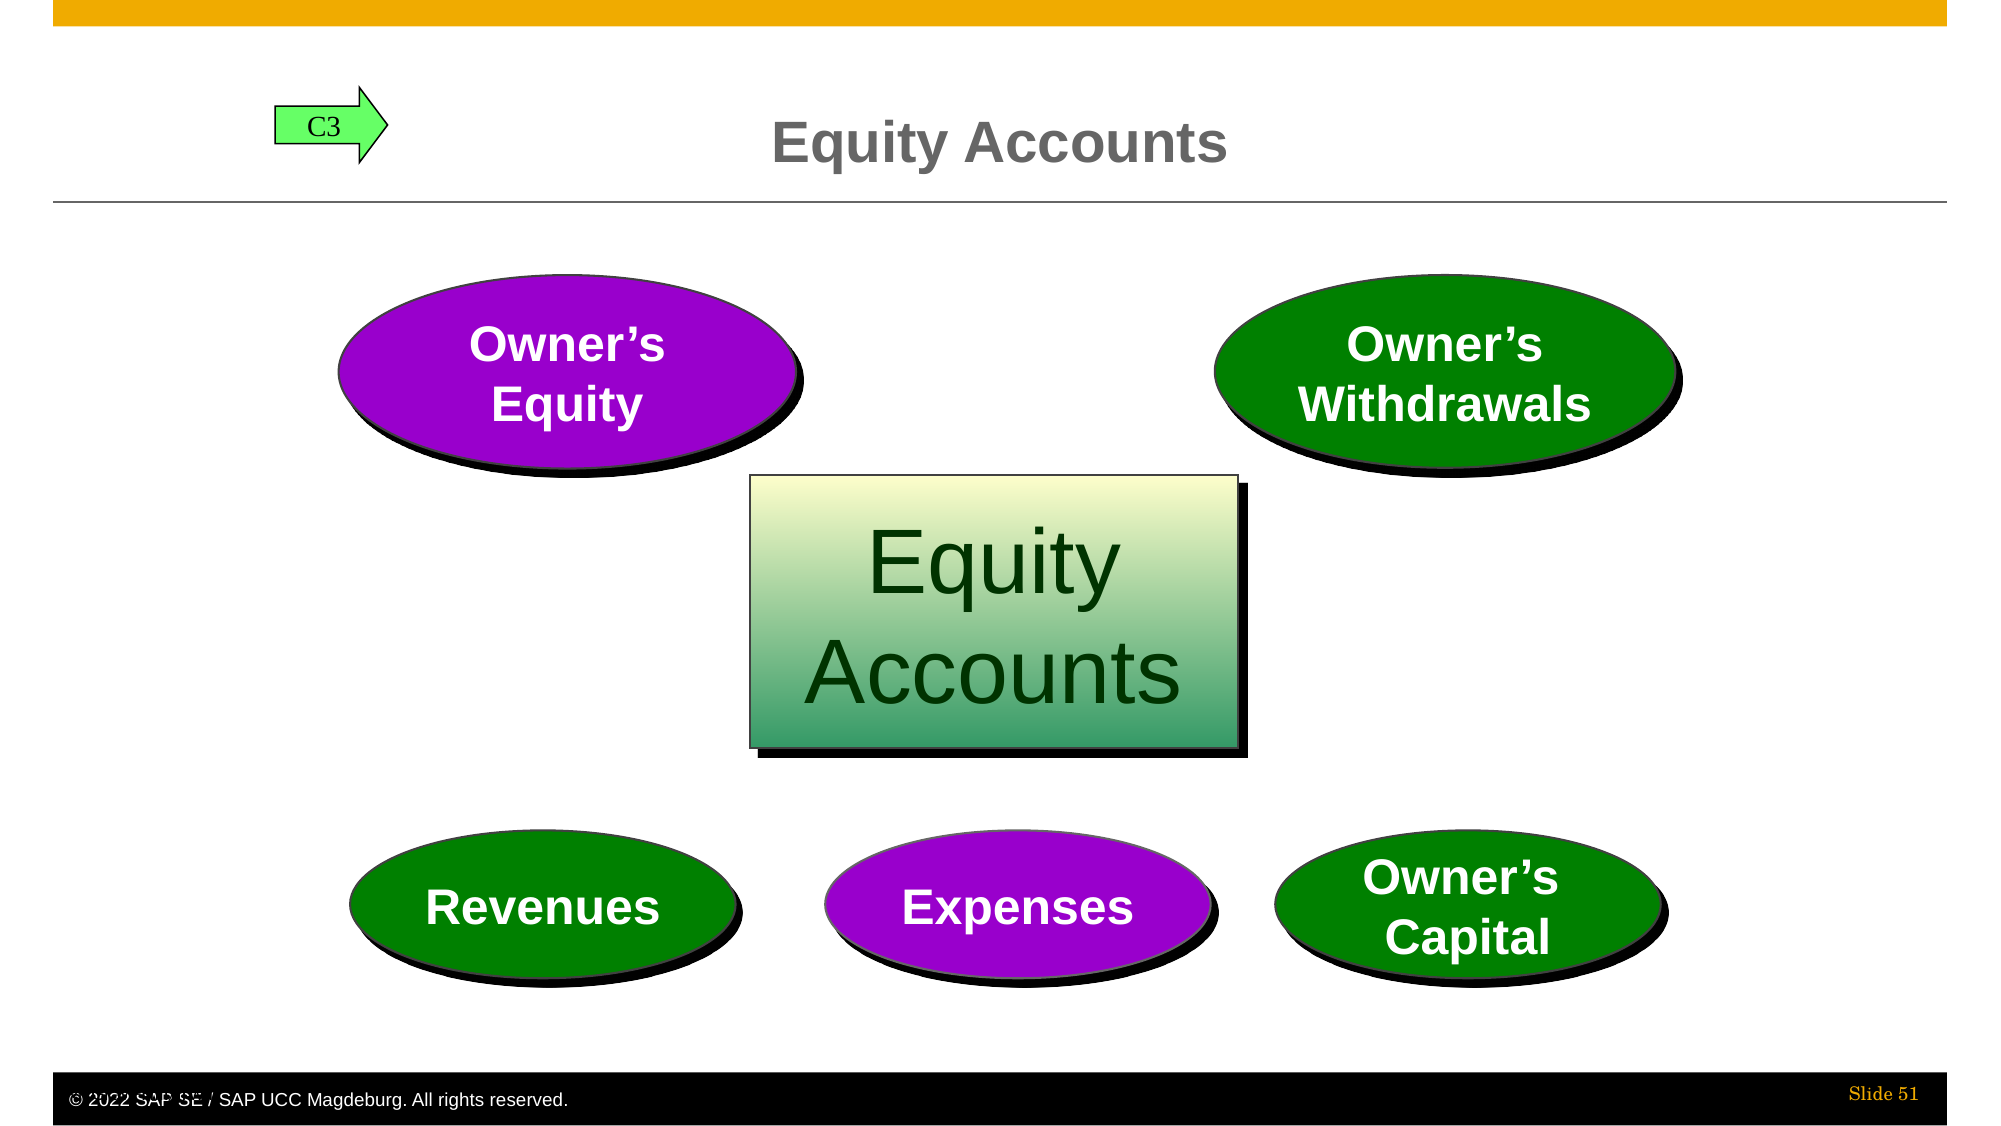

# Equity Accounts
C3
Owner’s Withdrawals
Owner’s Equity
Equity
Accounts
Revenues
Expenses
Owner’s
Capital